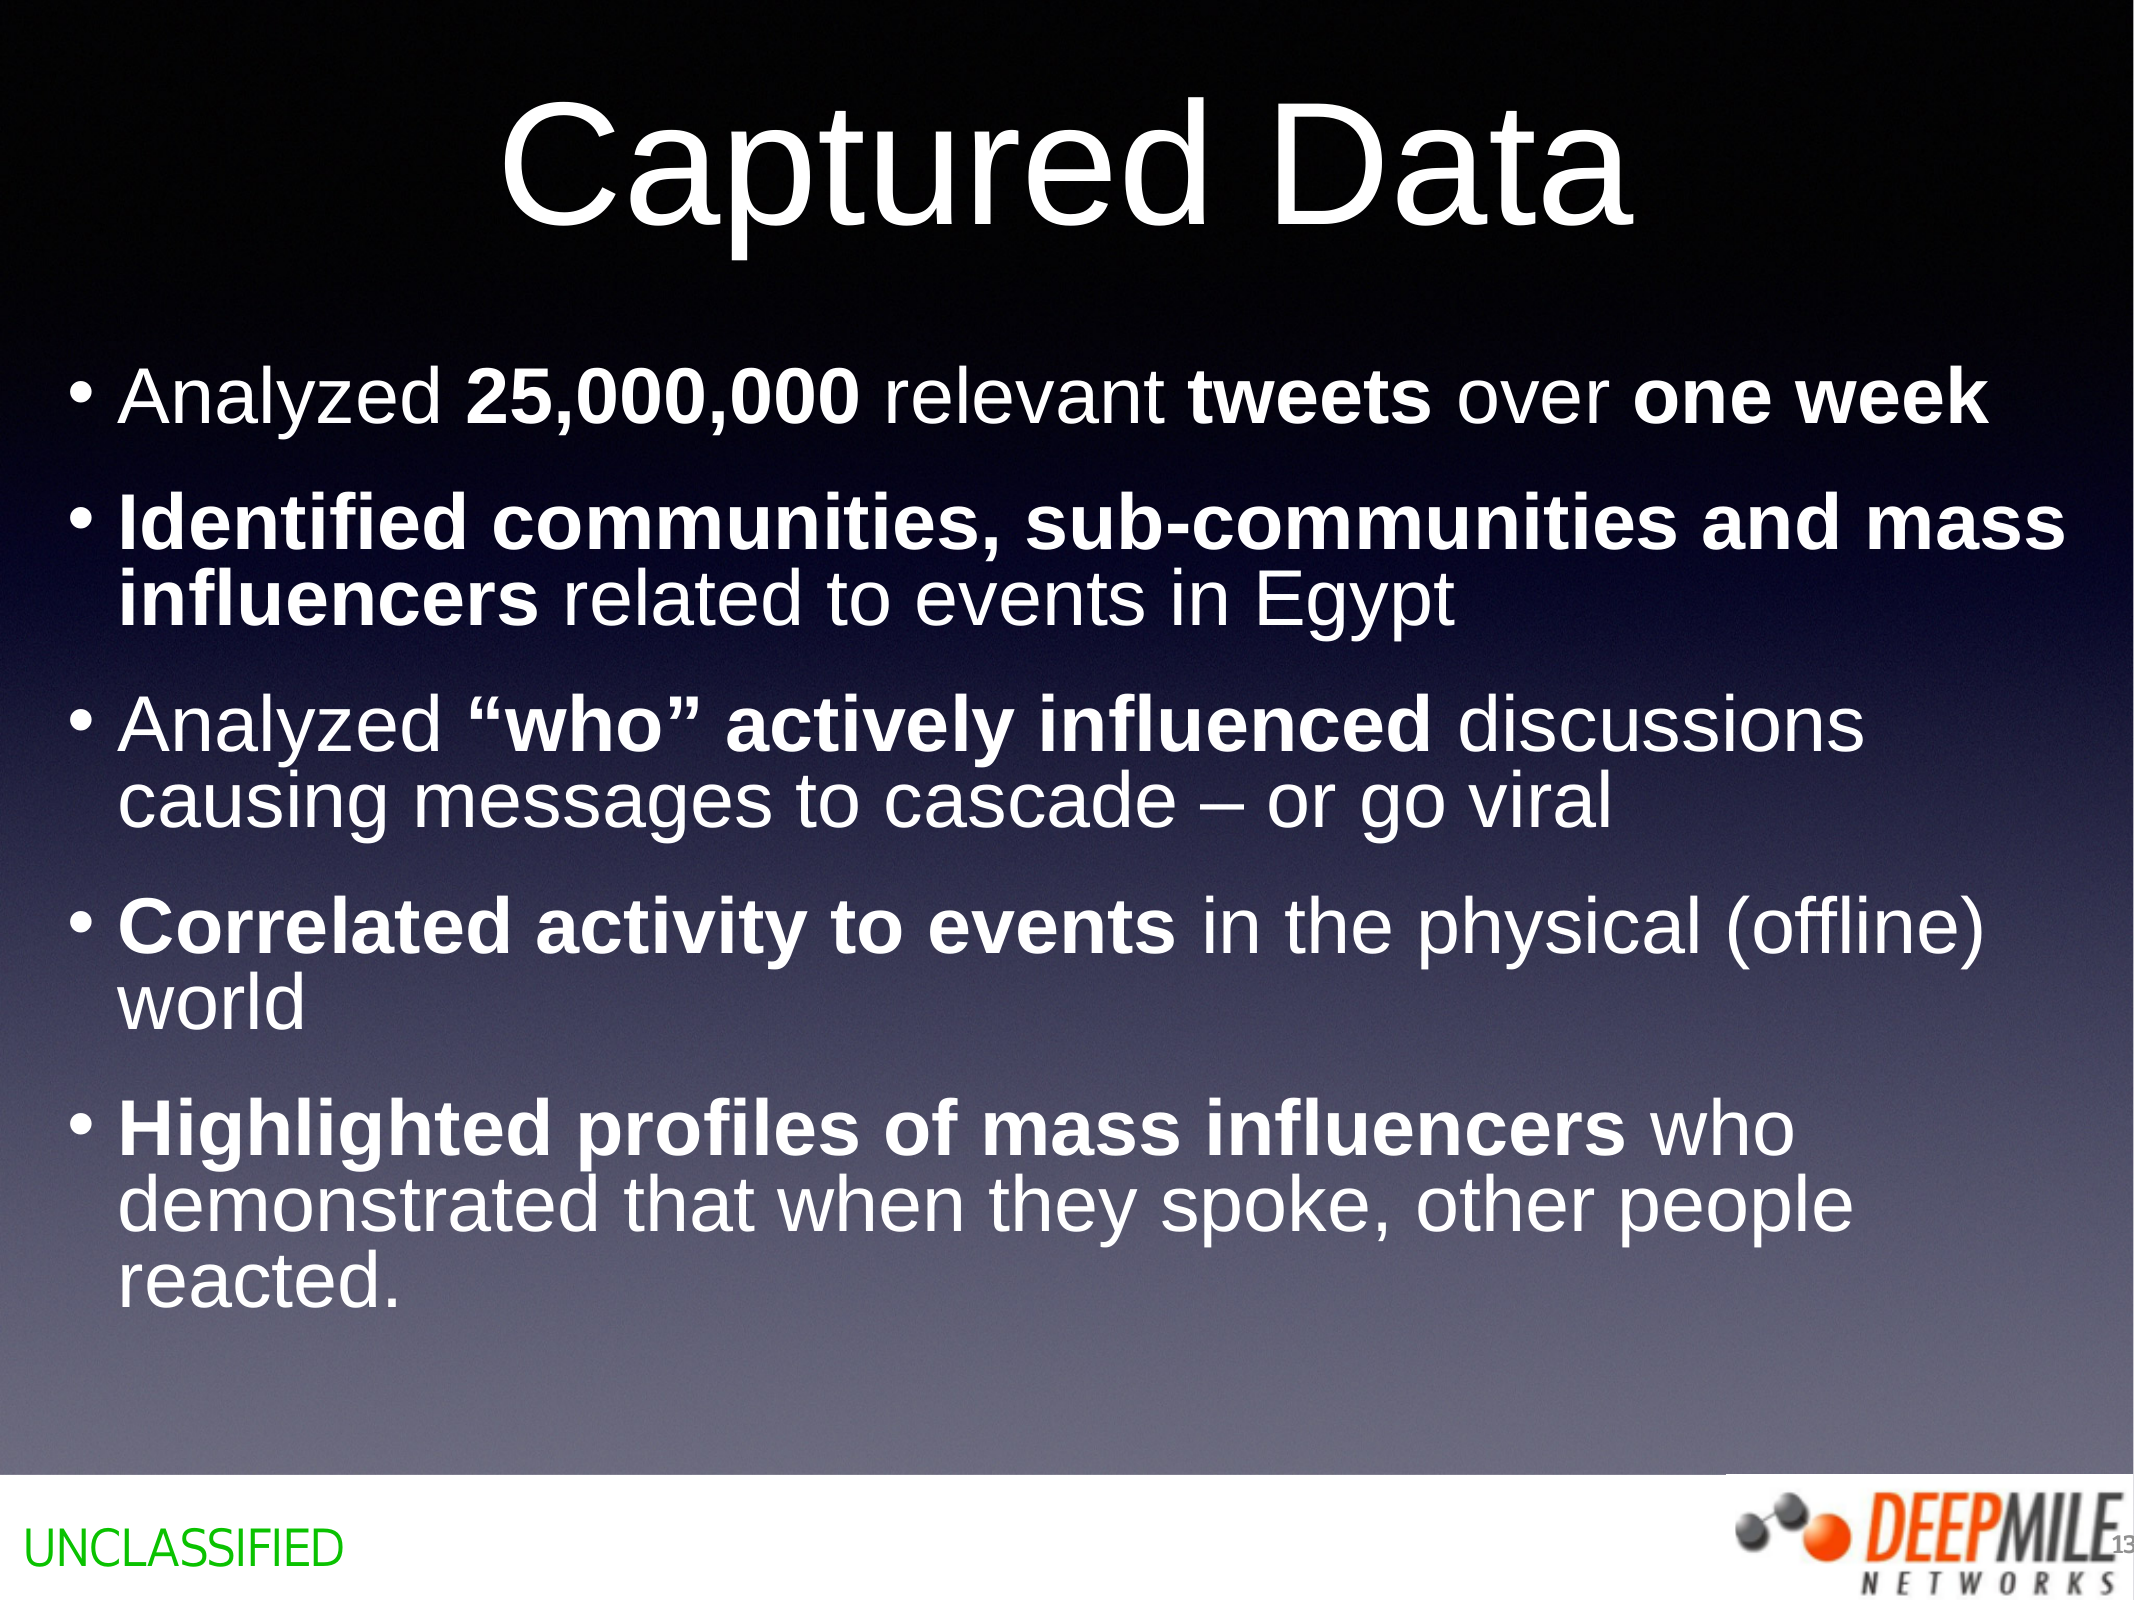

# Captured Data
Analyzed 25,000,000 relevant tweets over one week
Identified communities, sub-communities and mass influencers related to events in Egypt
Analyzed “who” actively influenced discussions causing messages to cascade – or go viral
Correlated activity to events in the physical (offline) world
Highlighted profiles of mass influencers who demonstrated that when they spoke, other people reacted.
13